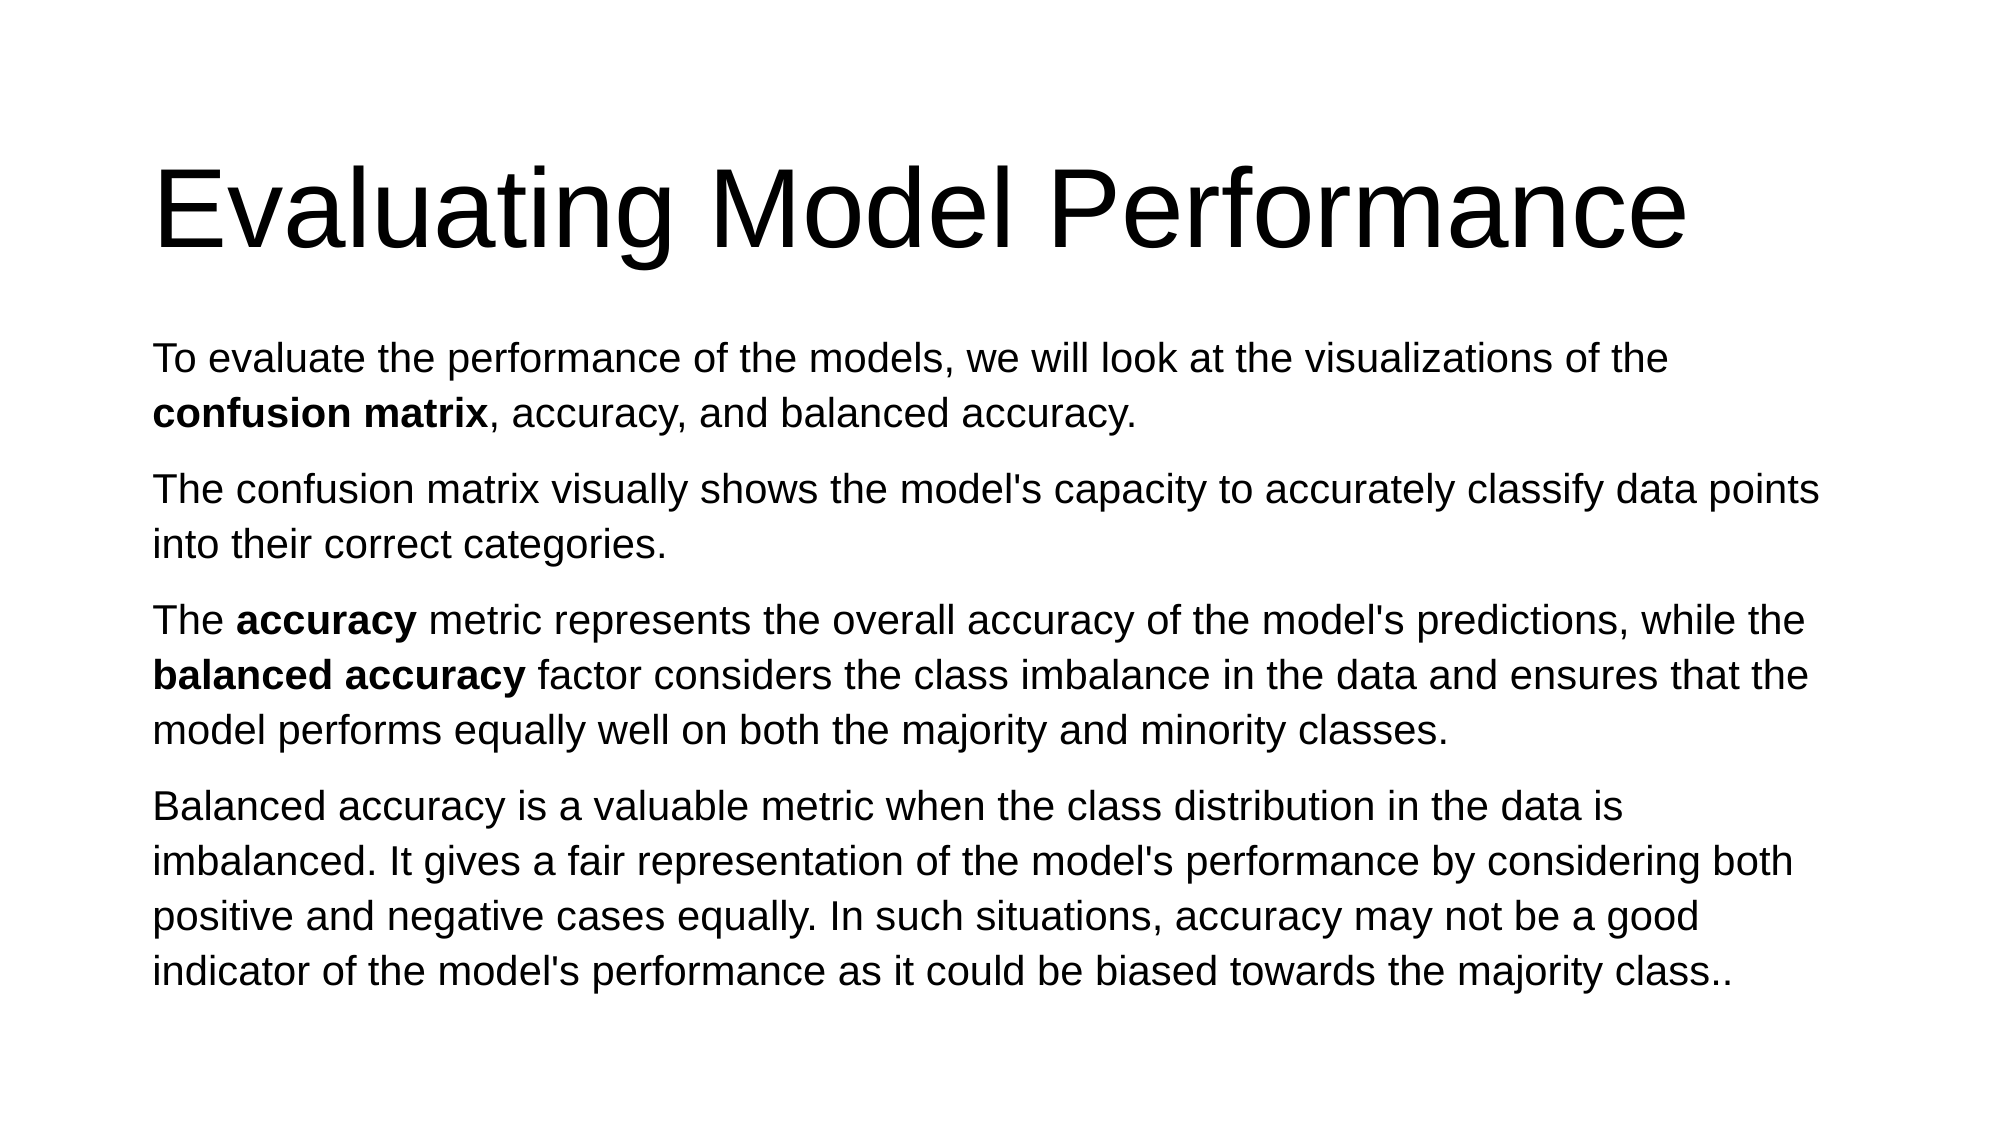

# Evaluating Model Performance
To evaluate the performance of the models, we will look at the visualizations of the confusion matrix, accuracy, and balanced accuracy.
The confusion matrix visually shows the model's capacity to accurately classify data points into their correct categories.
The accuracy metric represents the overall accuracy of the model's predictions, while the balanced accuracy factor considers the class imbalance in the data and ensures that the model performs equally well on both the majority and minority classes.
Balanced accuracy is a valuable metric when the class distribution in the data is imbalanced. It gives a fair representation of the model's performance by considering both positive and negative cases equally. In such situations, accuracy may not be a good indicator of the model's performance as it could be biased towards the majority class..